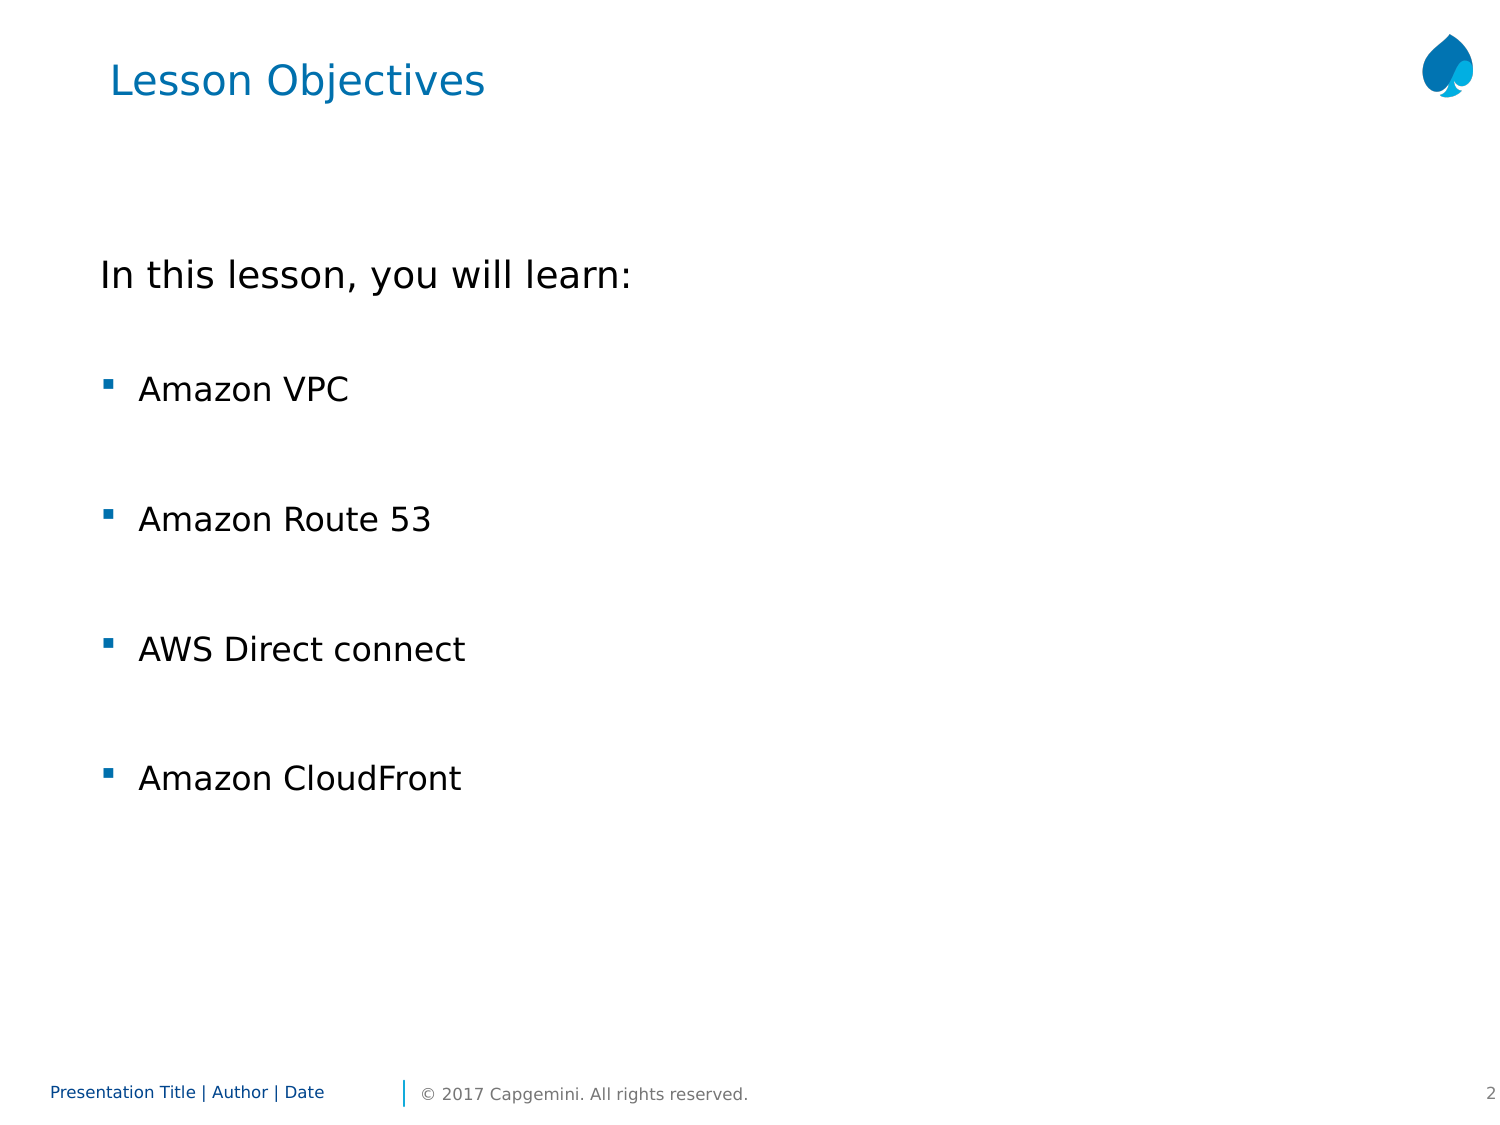

Lesson Objectives
In this lesson, you will learn:

Amazon VPC

Amazon Route 53

AWS Direct connect

Amazon CloudFront